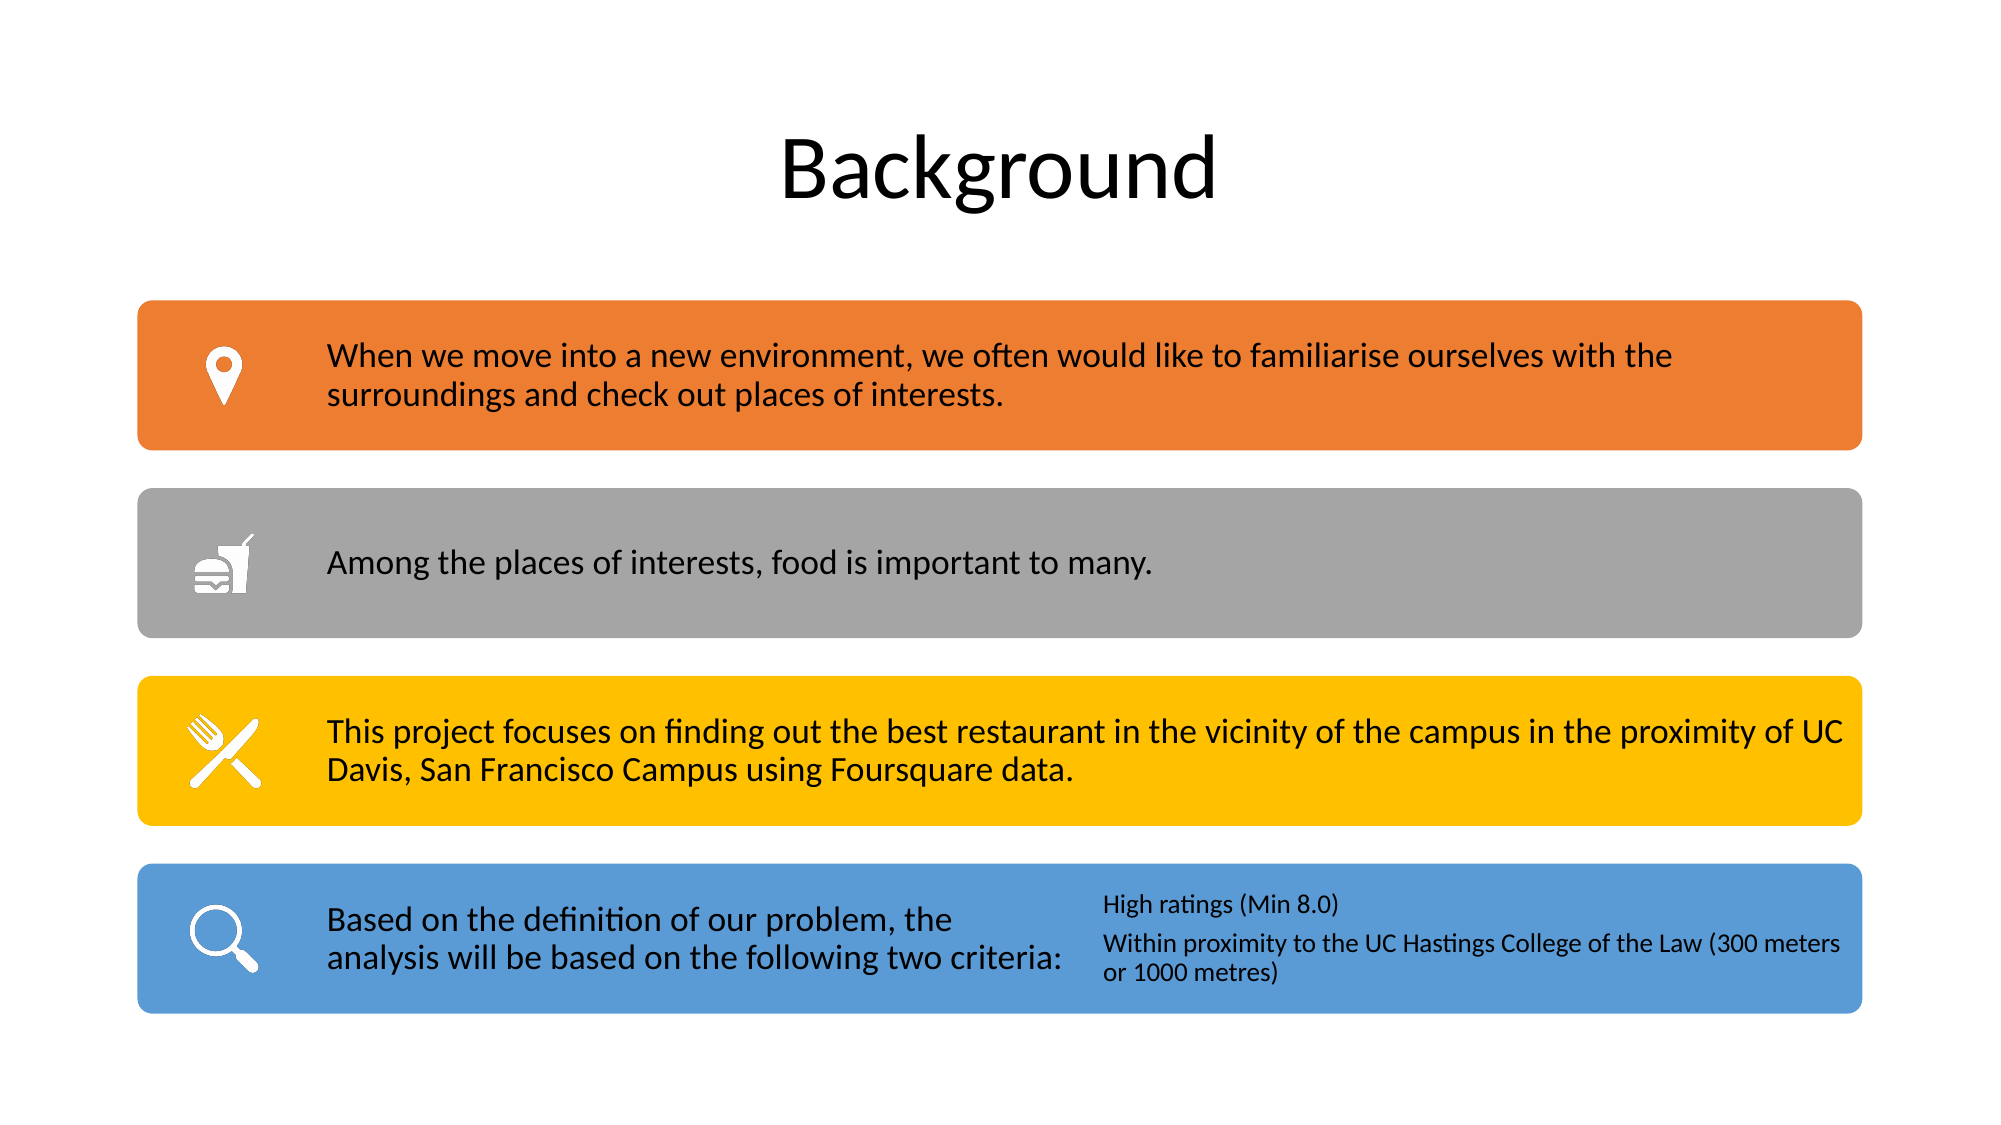

# Background
When we move into a new environment, we often would like to familiarise ourselves with the surroundings and check out places of interests.
Among the places of interests, food is important to many.
This project focuses on finding out the best restaurant in the vicinity of the campus in the proximity of UC Davis, San Francisco Campus using Foursquare data.
Based on the definition of our problem, the analysis will be based on the following two criteria:
High ratings (Min 8.0)
Within proximity to the UC Hastings College of the Law (300 meters or 1000 metres)